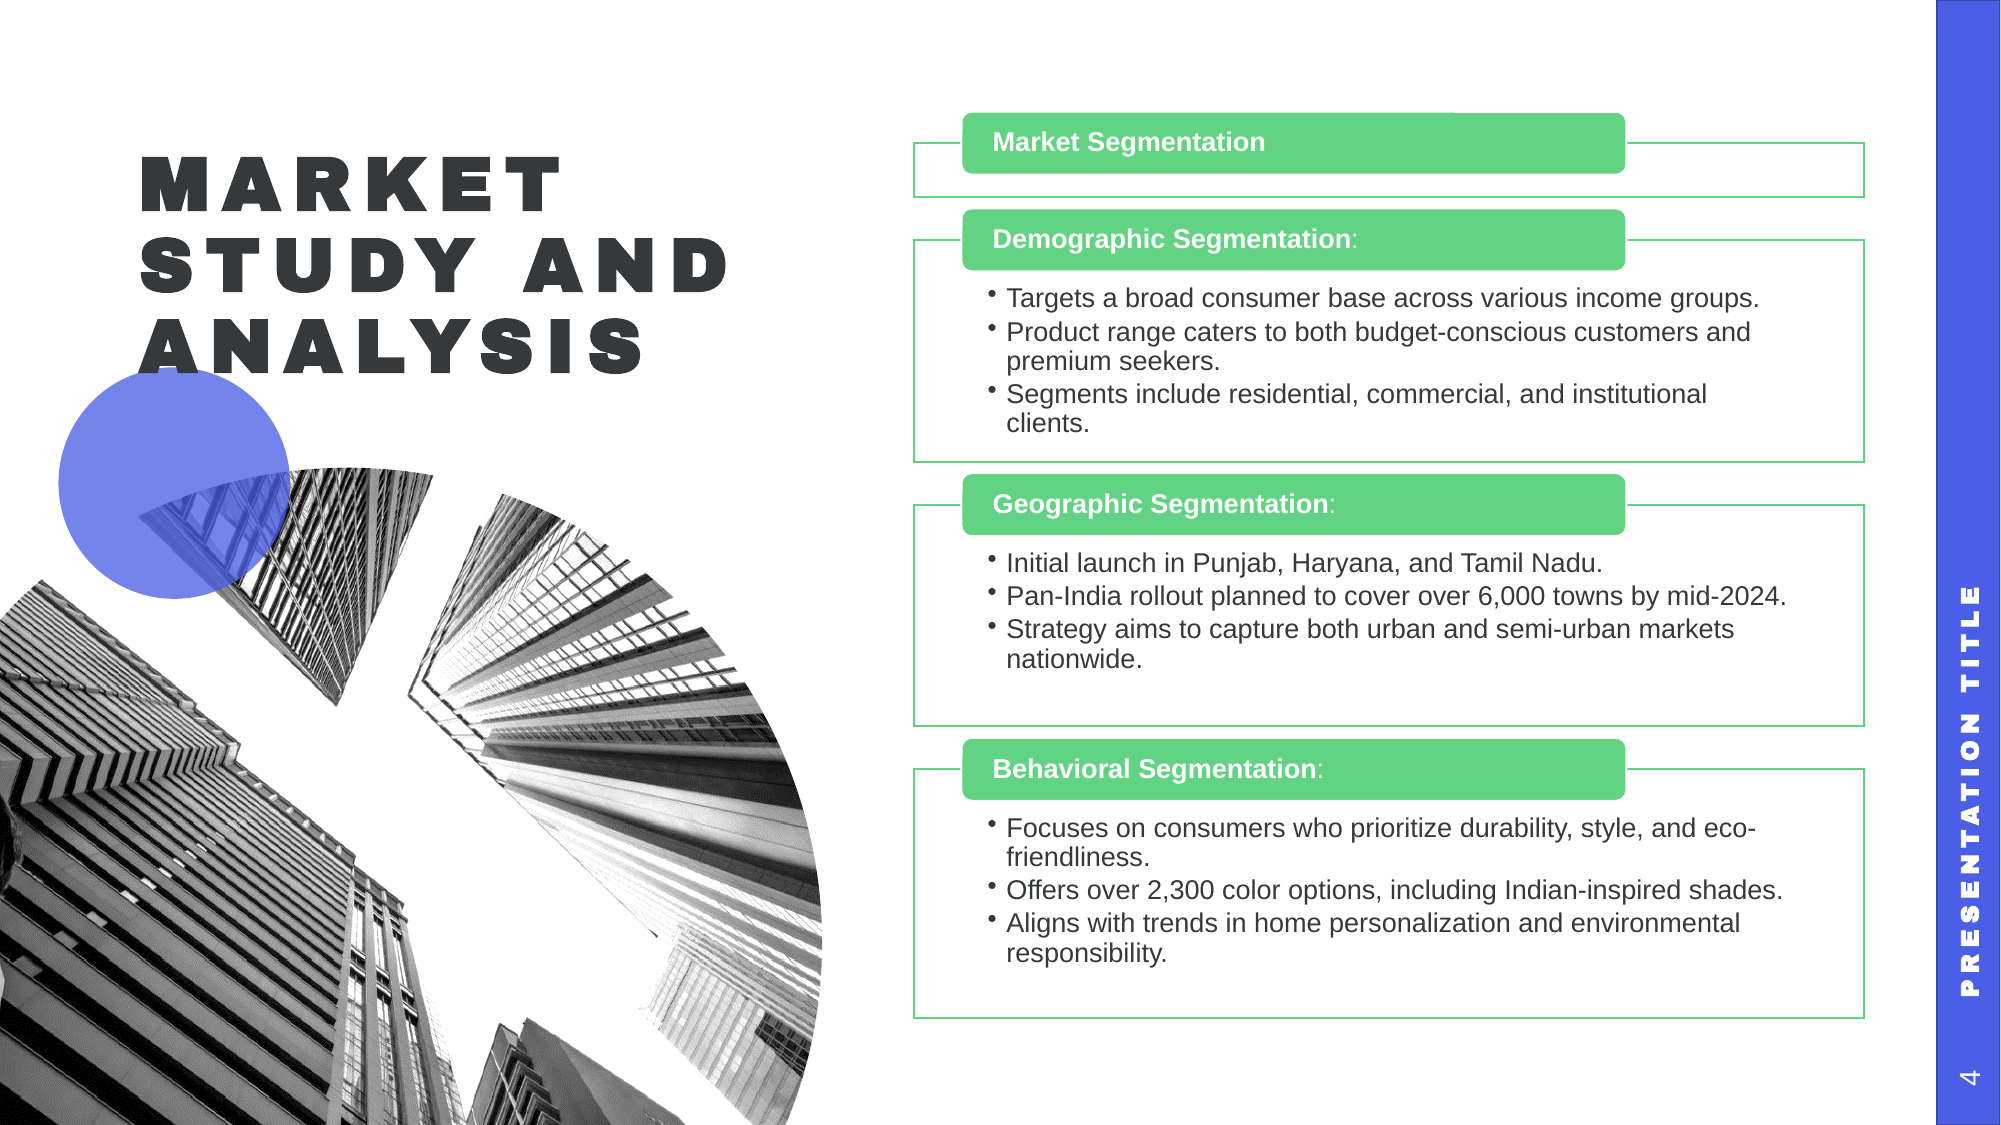

Market Segmentation
Targets a broad consumer base across various income groups.
Product range caters to both budget-conscious customers and premium seekers.
Segments include residential, commercial, and institutional clients.
Demographic Segmentation:
Initial launch in Punjab, Haryana, and Tamil Nadu.
Pan-India rollout planned to cover over 6,000 towns by mid-2024.
Strategy aims to capture both urban and semi-urban markets nationwide.
Geographic Segmentation:
Focuses on consumers who prioritize durability, style, and eco-friendliness.
Offers over 2,300 color options, including Indian-inspired shades.
Aligns with trends in home personalization and environmental responsibility.
Behavioral Segmentation:
# Market Study and Analysis
Presentation Title
4